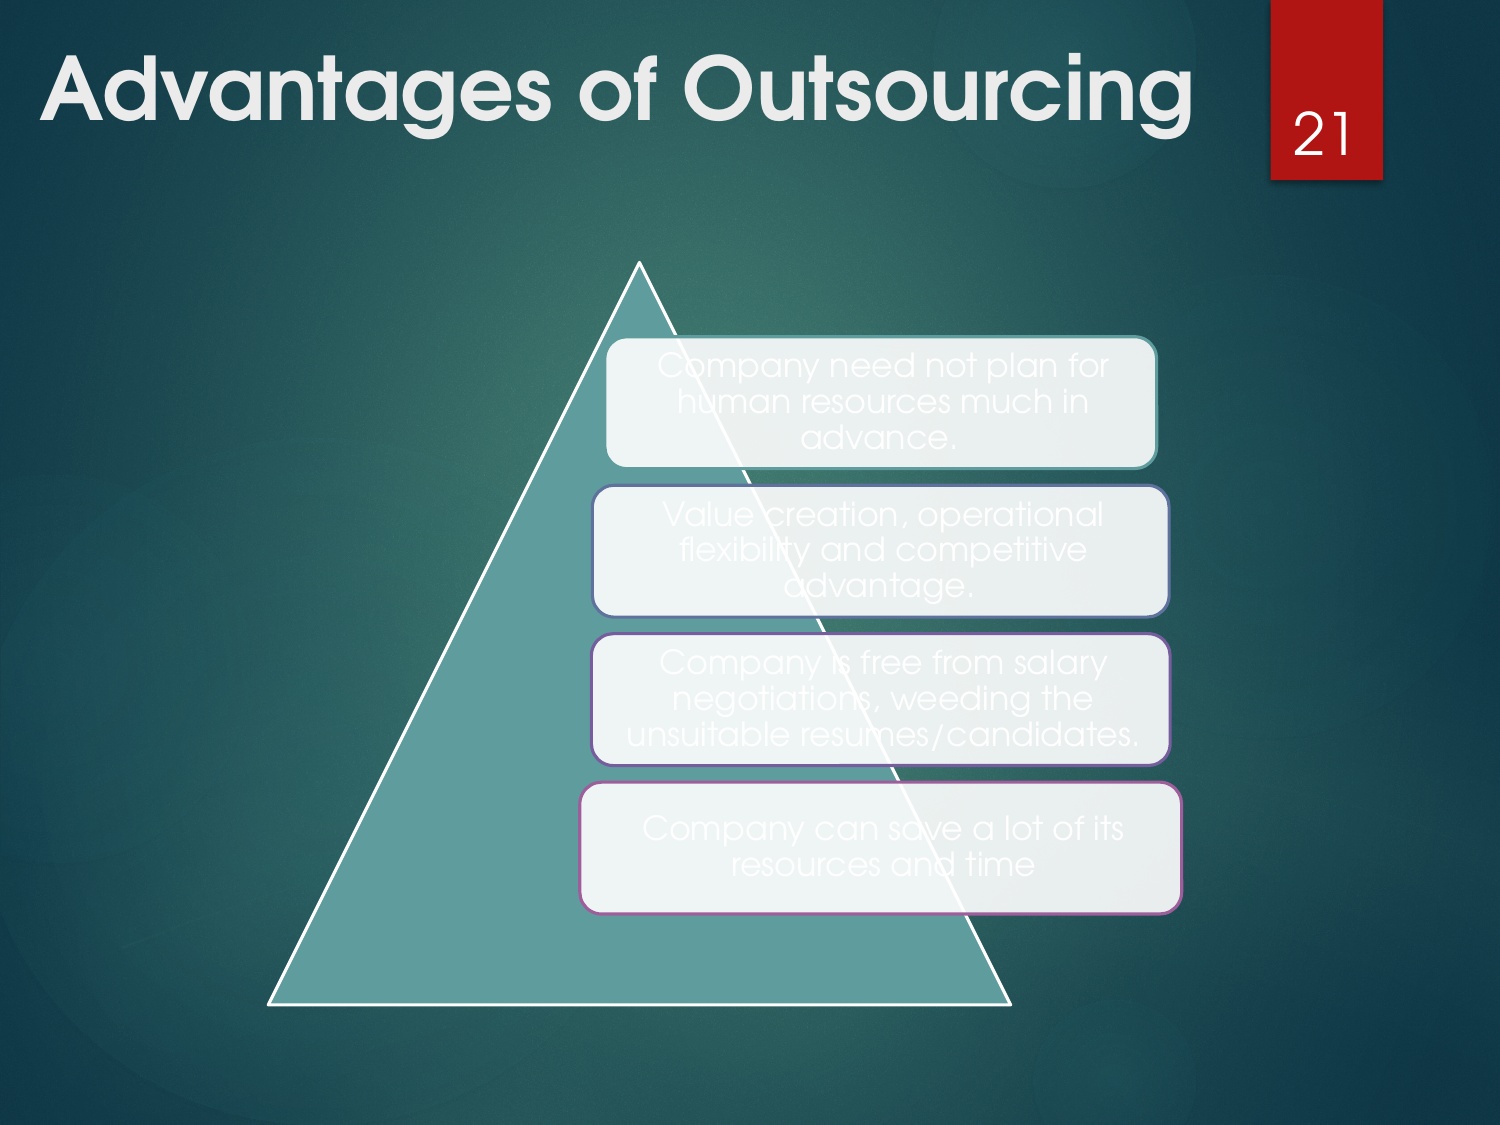

# Advantages of Outsourcing
21
Company need not plan for human resources much in advance.
Value creation, operational flexibility and competitive advantage.
Company is free from salary negotiations, weeding the unsuitable resumes/candidates.
Company can save a lot of its resources and time